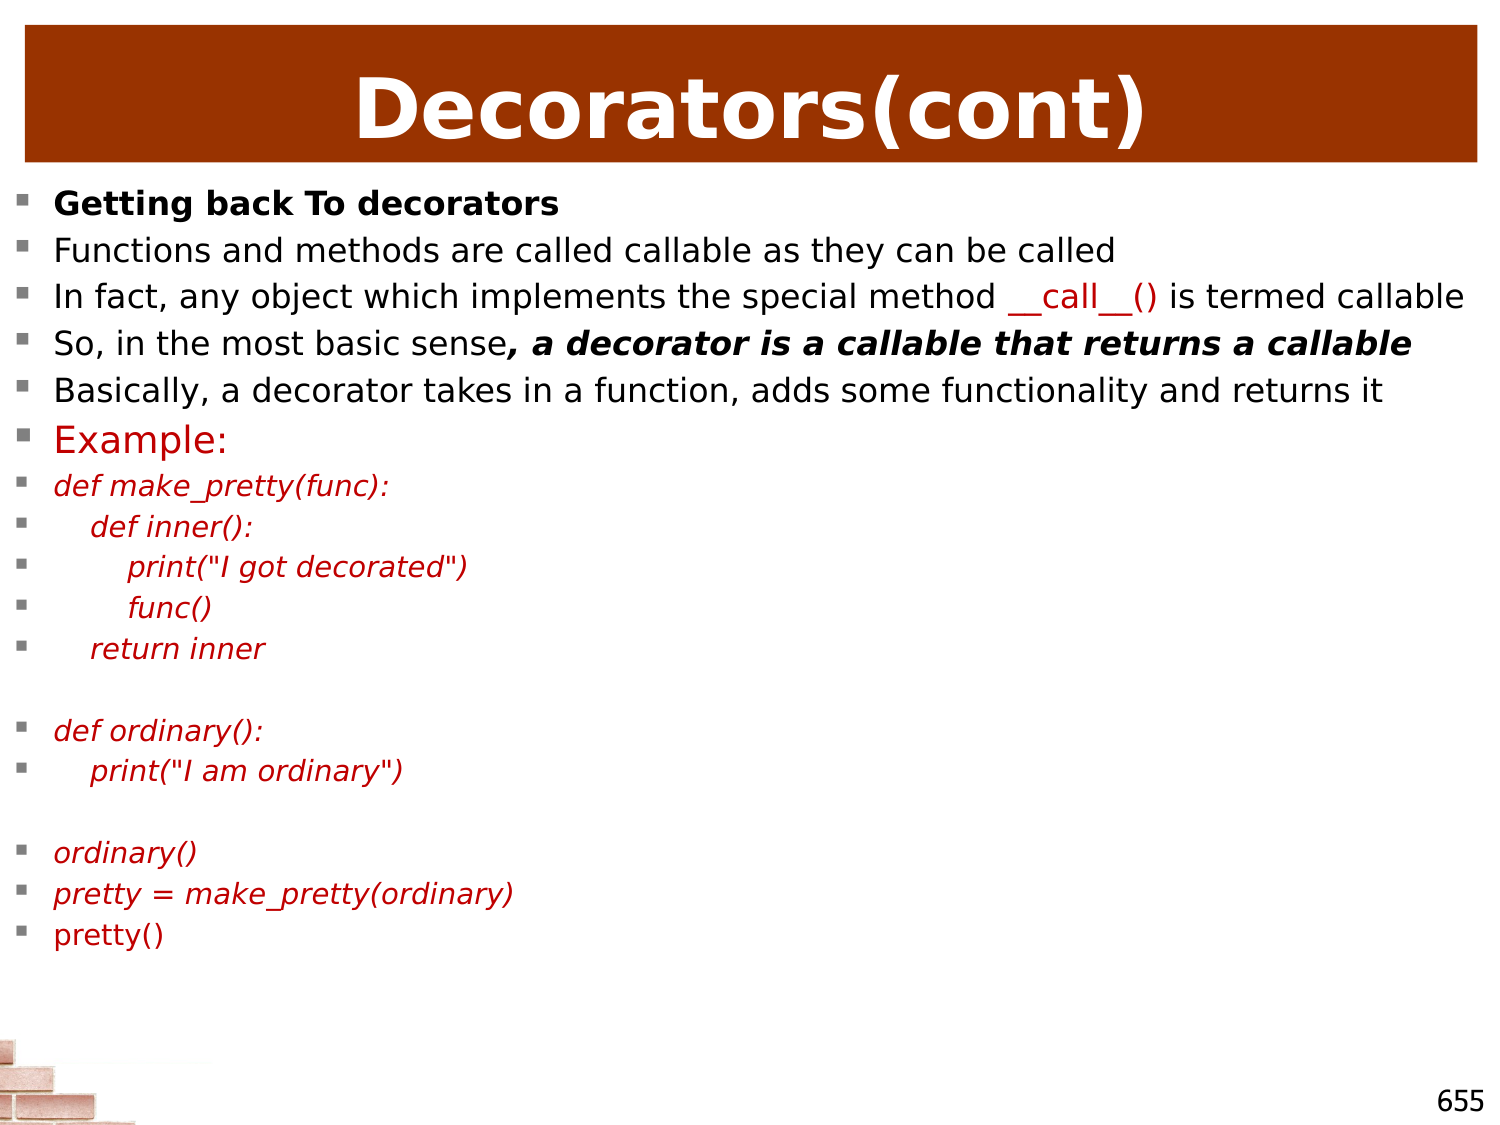

# Decorators(cont)
Getting back To decorators
Functions and methods are called callable as they can be called
In fact, any object which implements the special method __call__() is termed callable
So, in the most basic sense, a decorator is a callable that returns a callable
Basically, a decorator takes in a function, adds some functionality and returns it
Example:
def make_pretty(func):
    def inner():
        print("I got decorated")
        func()
    return inner

def ordinary():
    print("I am ordinary")

ordinary()
pretty = make_pretty(ordinary)
pretty()

655